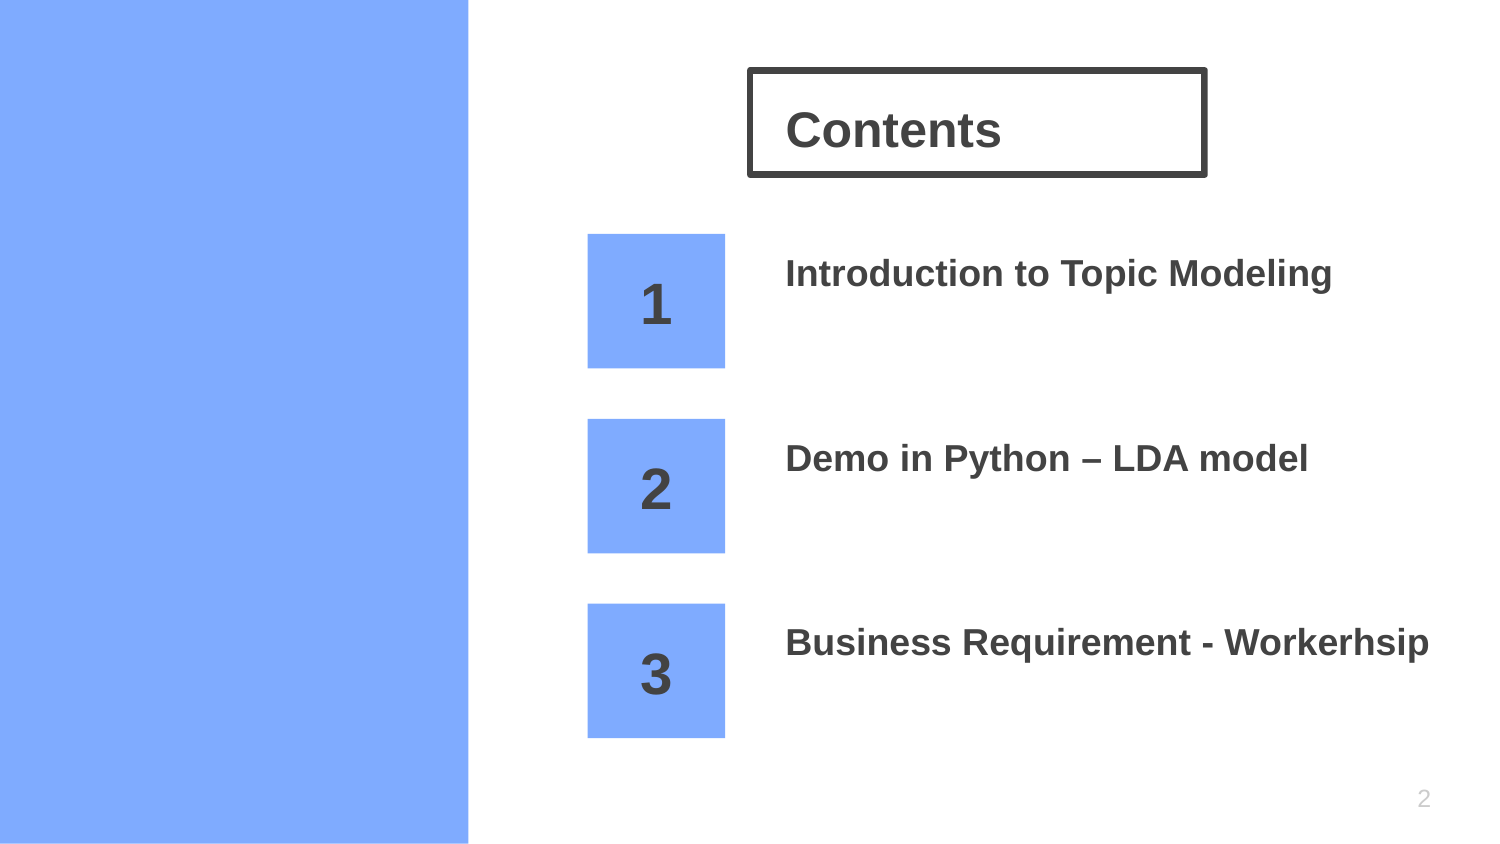

# Contents
Introduction to Topic Modeling
1
Demo in Python – LDA model
2
Business Requirement - Workerhsip
3
2